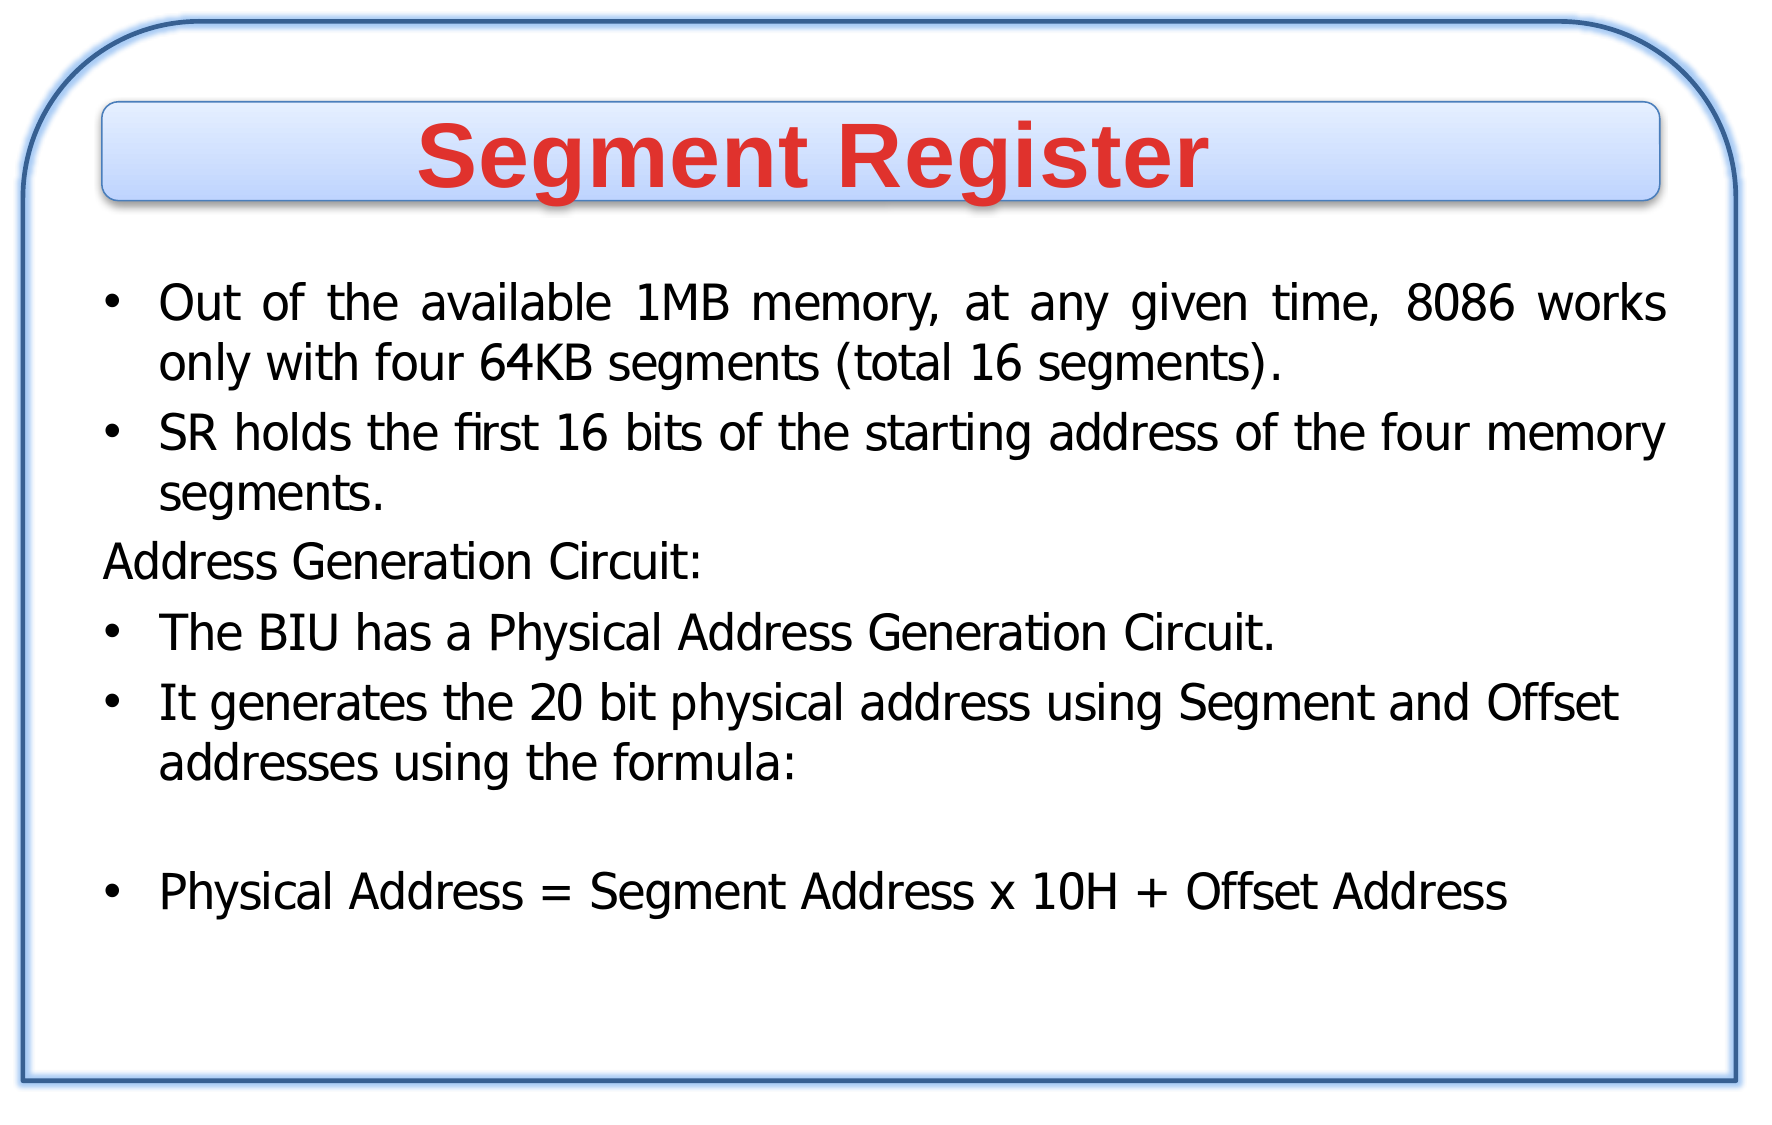

Segment Register
Out of the available 1MB memory, at any given time, 8086 works only with four 64KB segments (total 16 segments).
SR holds the first 16 bits of the starting address of the four memory segments.
Address Generation Circuit:
The BIU has a Physical Address Generation Circuit.
It generates the 20 bit physical address using Segment and Offset addresses using the formula:
Physical Address = Segment Address x 10H + Offset Address